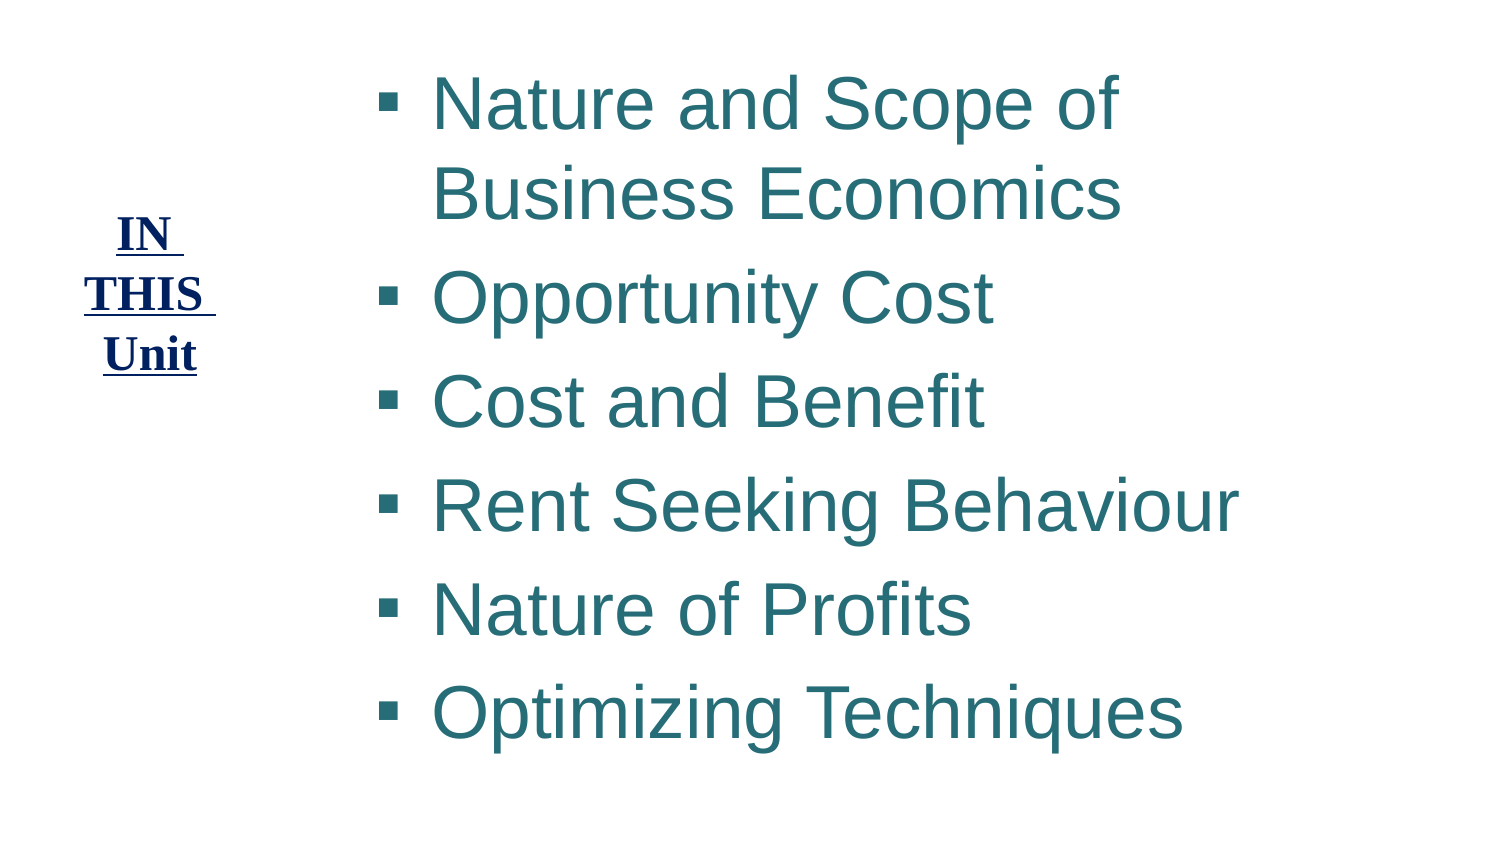

Nature and Scope of Business Economics
Opportunity Cost
Cost and Benefit
Rent Seeking Behaviour
Nature of Profits
Optimizing Techniques
# IN THIS Unit